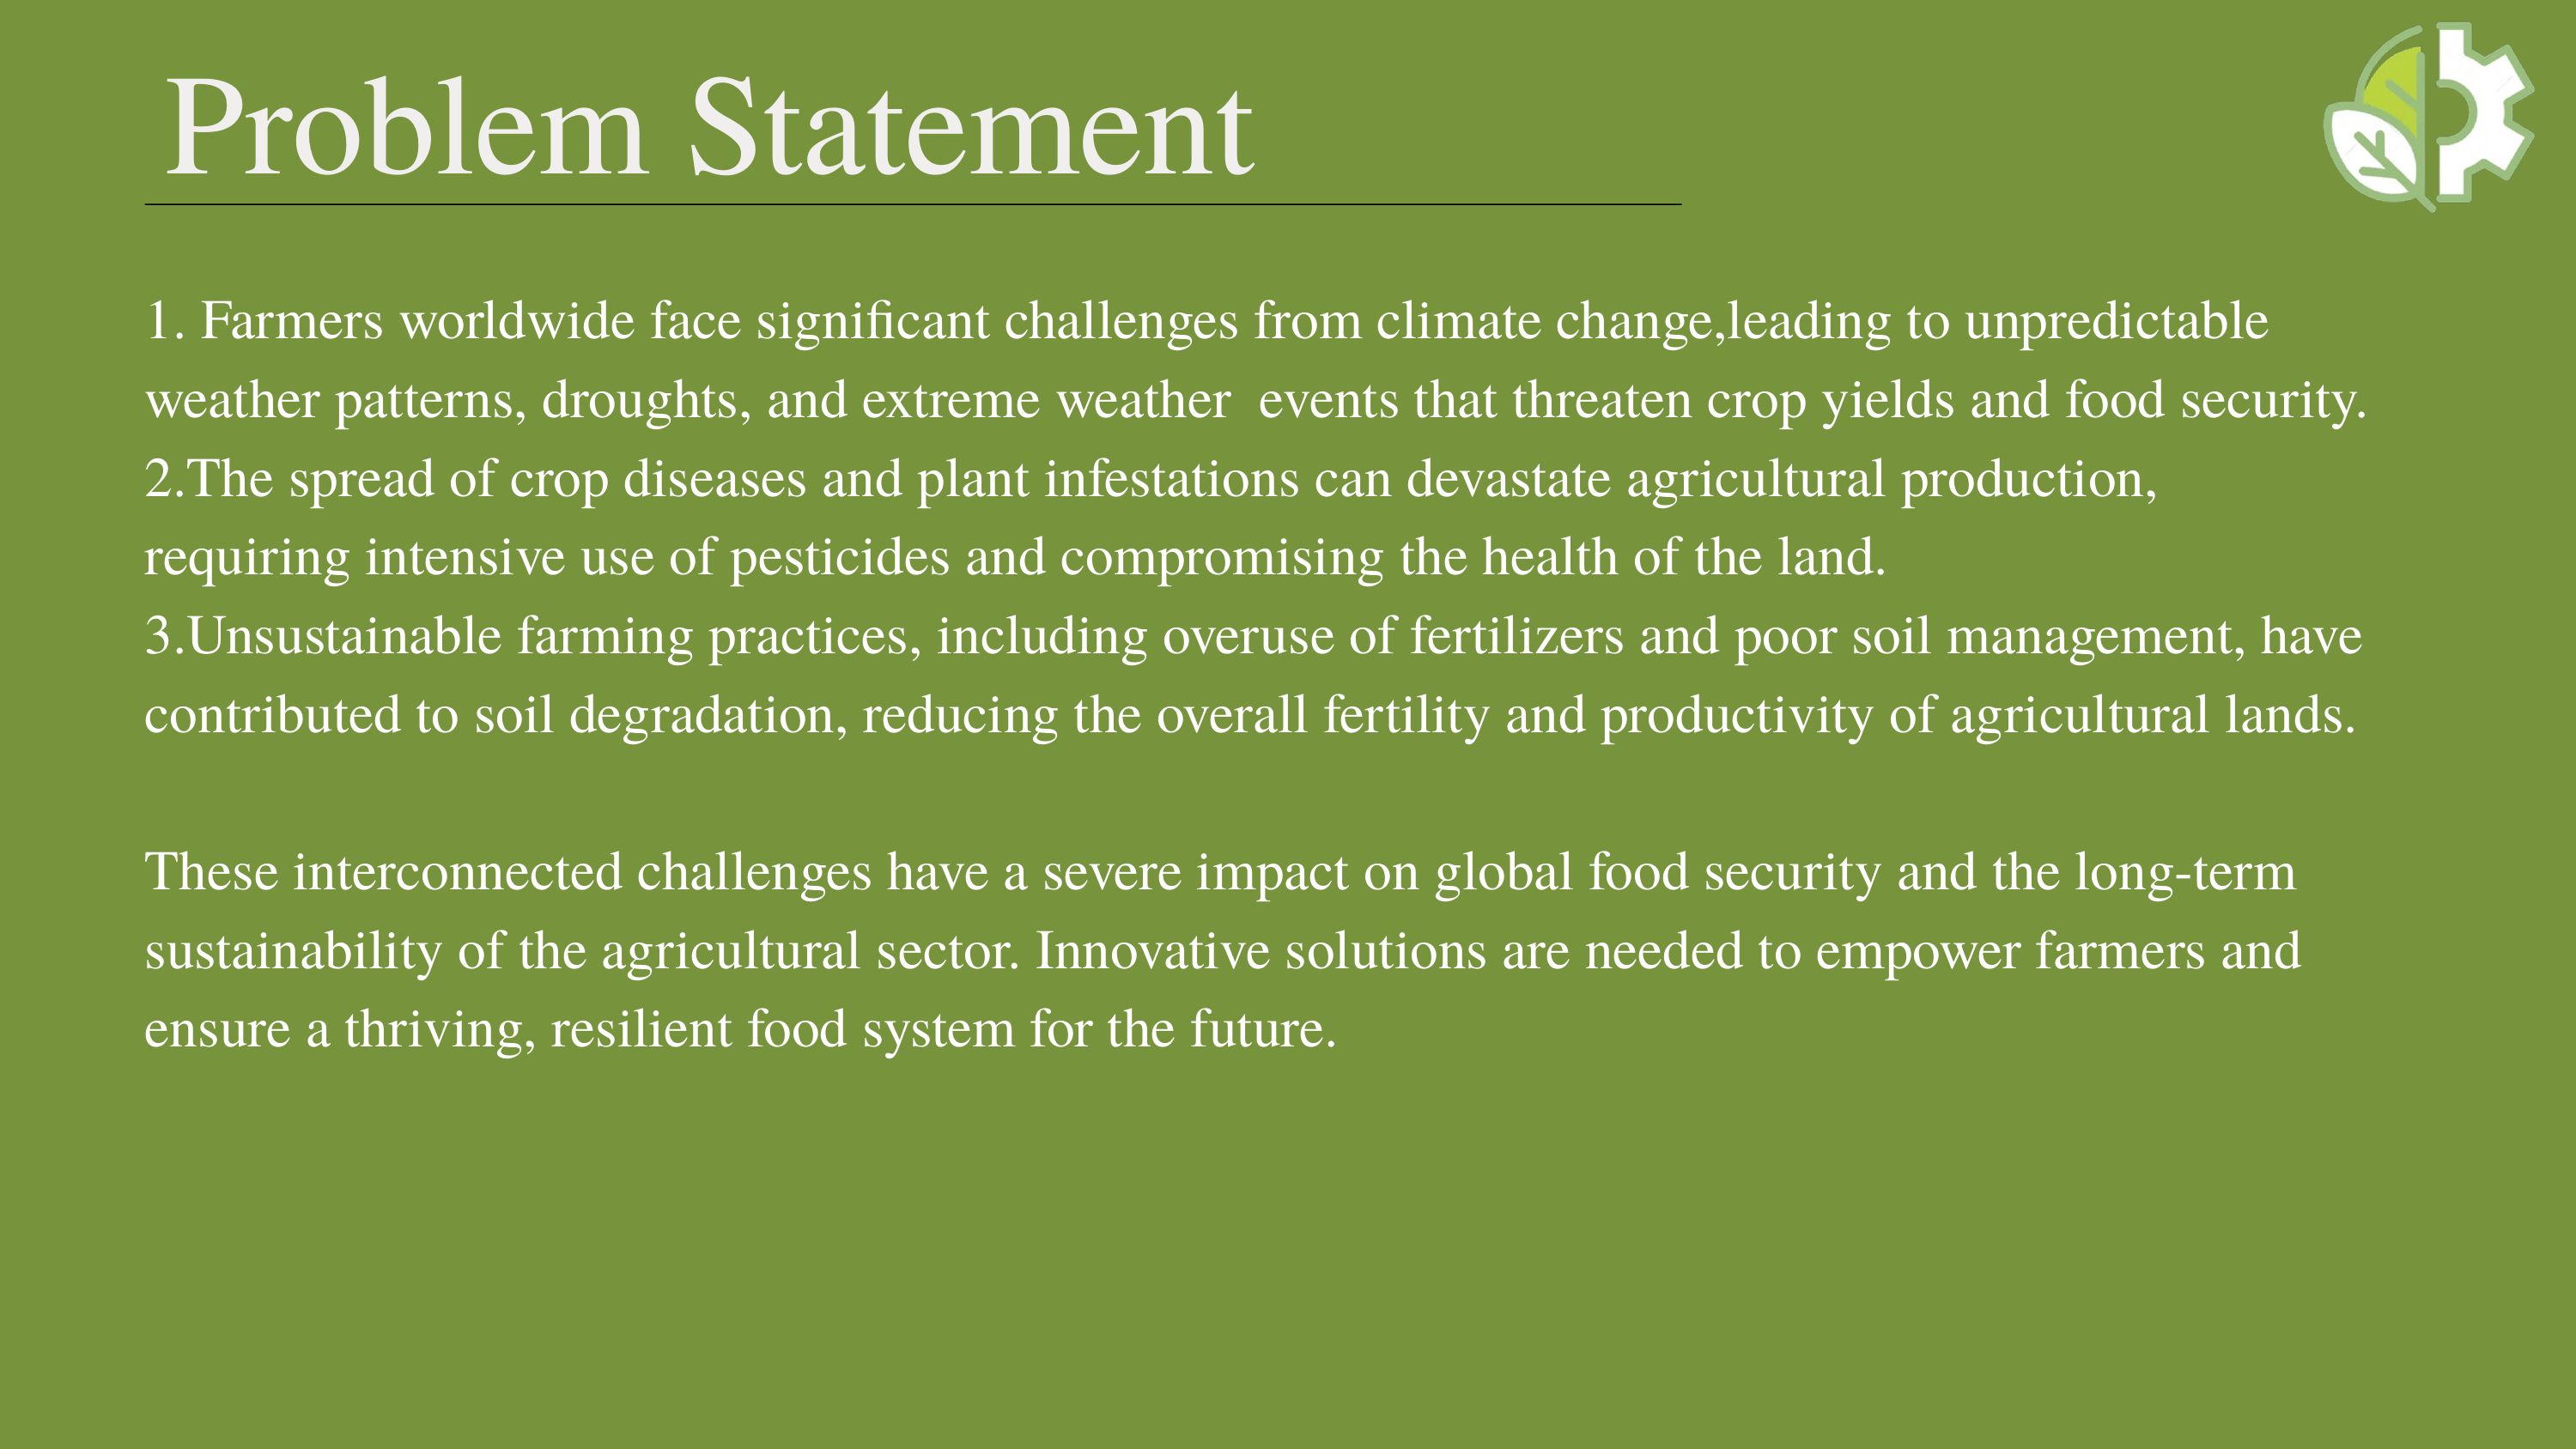

Problem Statement

1. Farmers worldwide face significant challenges from climate change,leading to unpredictable weather patterns, droughts, and extreme weather  events that threaten crop yields and food security.
2.The spread of crop diseases and plant infestations can devastate agricultural production, requiring intensive use of pesticides and compromising the health of the land.
3.Unsustainable farming practices, including overuse of fertilizers and poor soil management, have contributed to soil degradation, reducing the overall fertility and productivity of agricultural lands.

These interconnected challenges have a severe impact on global food security and the long-term sustainability of the agricultural sector. Innovative solutions are needed to empower farmers and ensure a thriving, resilient food system for the future.